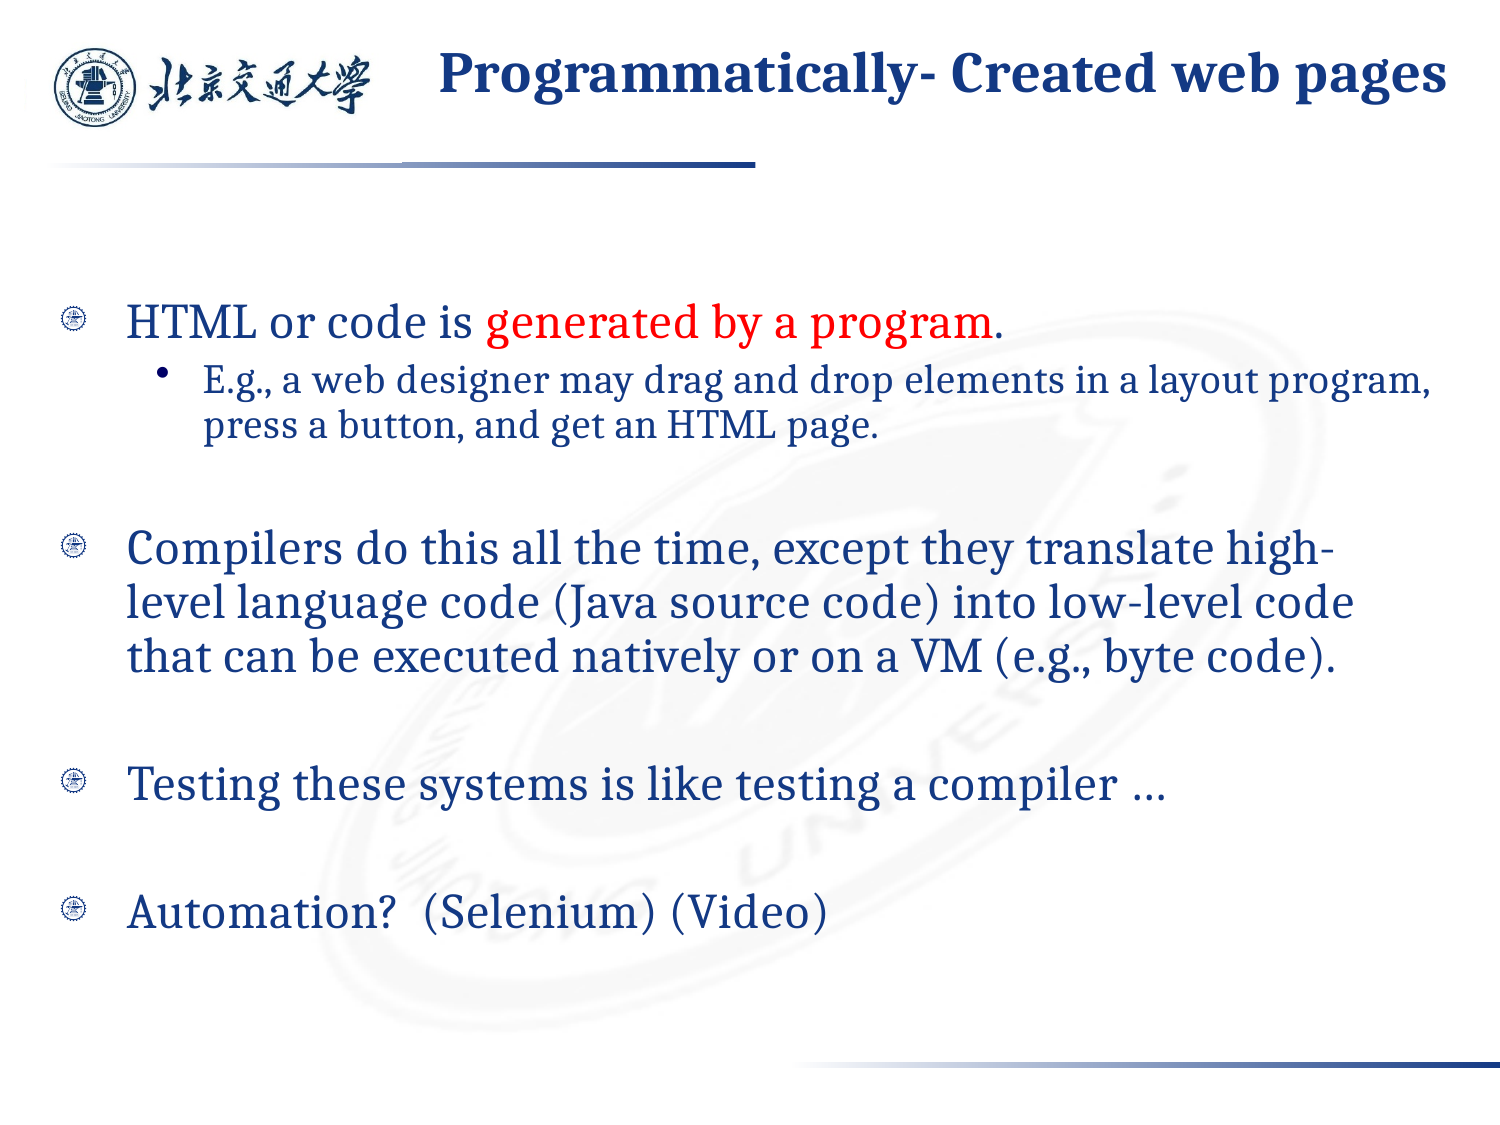

Programmatically- Created web pages
HTML or code is generated by a program.
E.g., a web designer may drag and drop elements in a layout program, press a button, and get an HTML page.

Compilers do this all the time, except they translate high-level language code (Java source code) into low-level code that can be executed natively or on a VM (e.g., byte code).

Testing these systems is like testing a compiler …

Automation?  (Selenium) (Video)